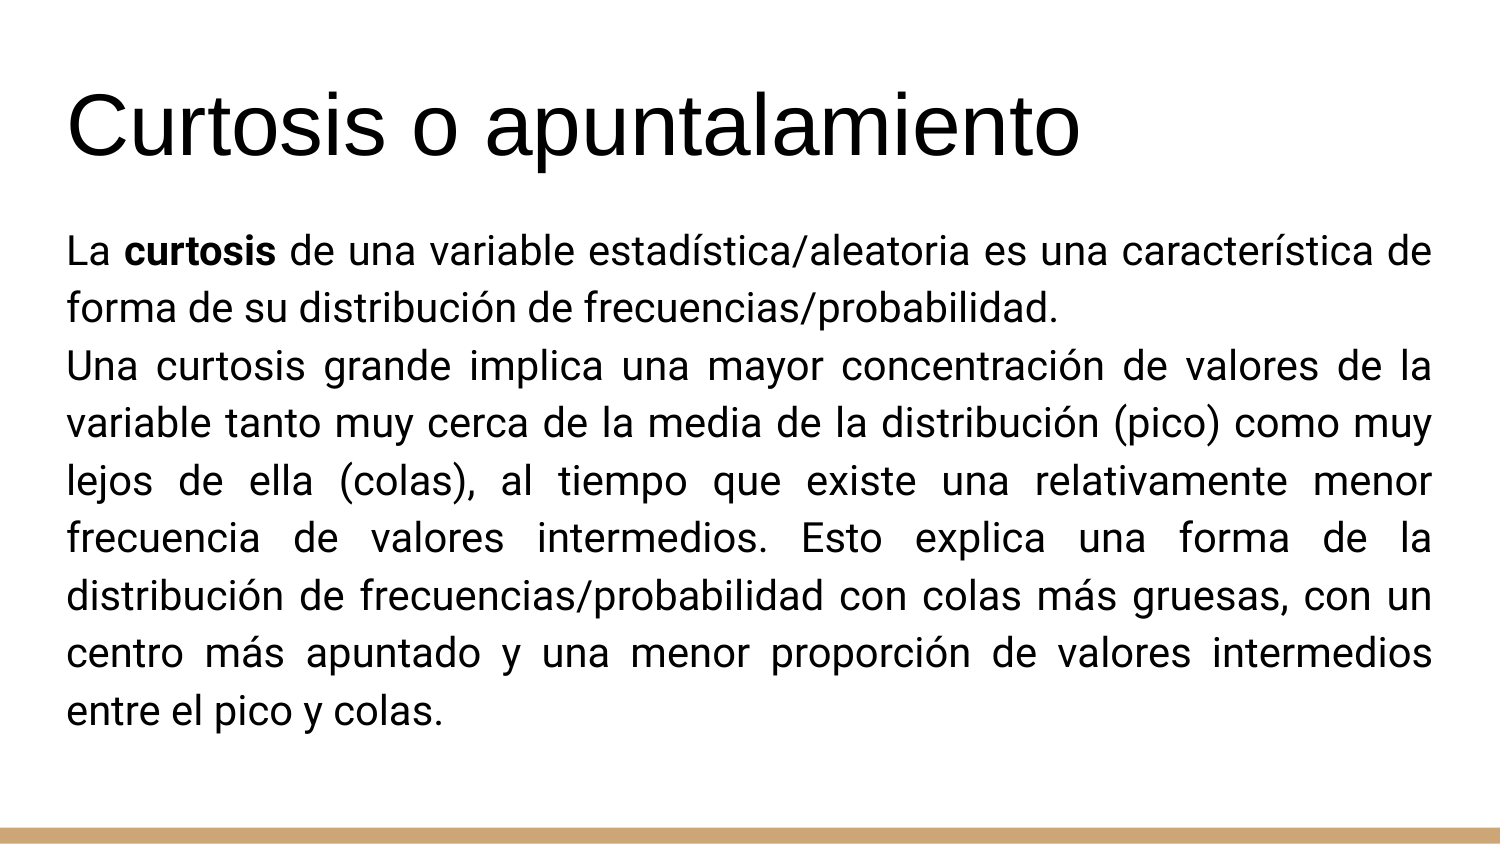

# Curtosis o apuntalamiento
La curtosis de una variable estadística/aleatoria es una característica de forma de su distribución de frecuencias/probabilidad.
Una curtosis grande implica una mayor concentración de valores de la variable tanto muy cerca de la media de la distribución (pico) como muy lejos de ella (colas), al tiempo que existe una relativamente menor frecuencia de valores intermedios. Esto explica una forma de la distribución de frecuencias/probabilidad con colas más gruesas, con un centro más apuntado y una menor proporción de valores intermedios entre el pico y colas.